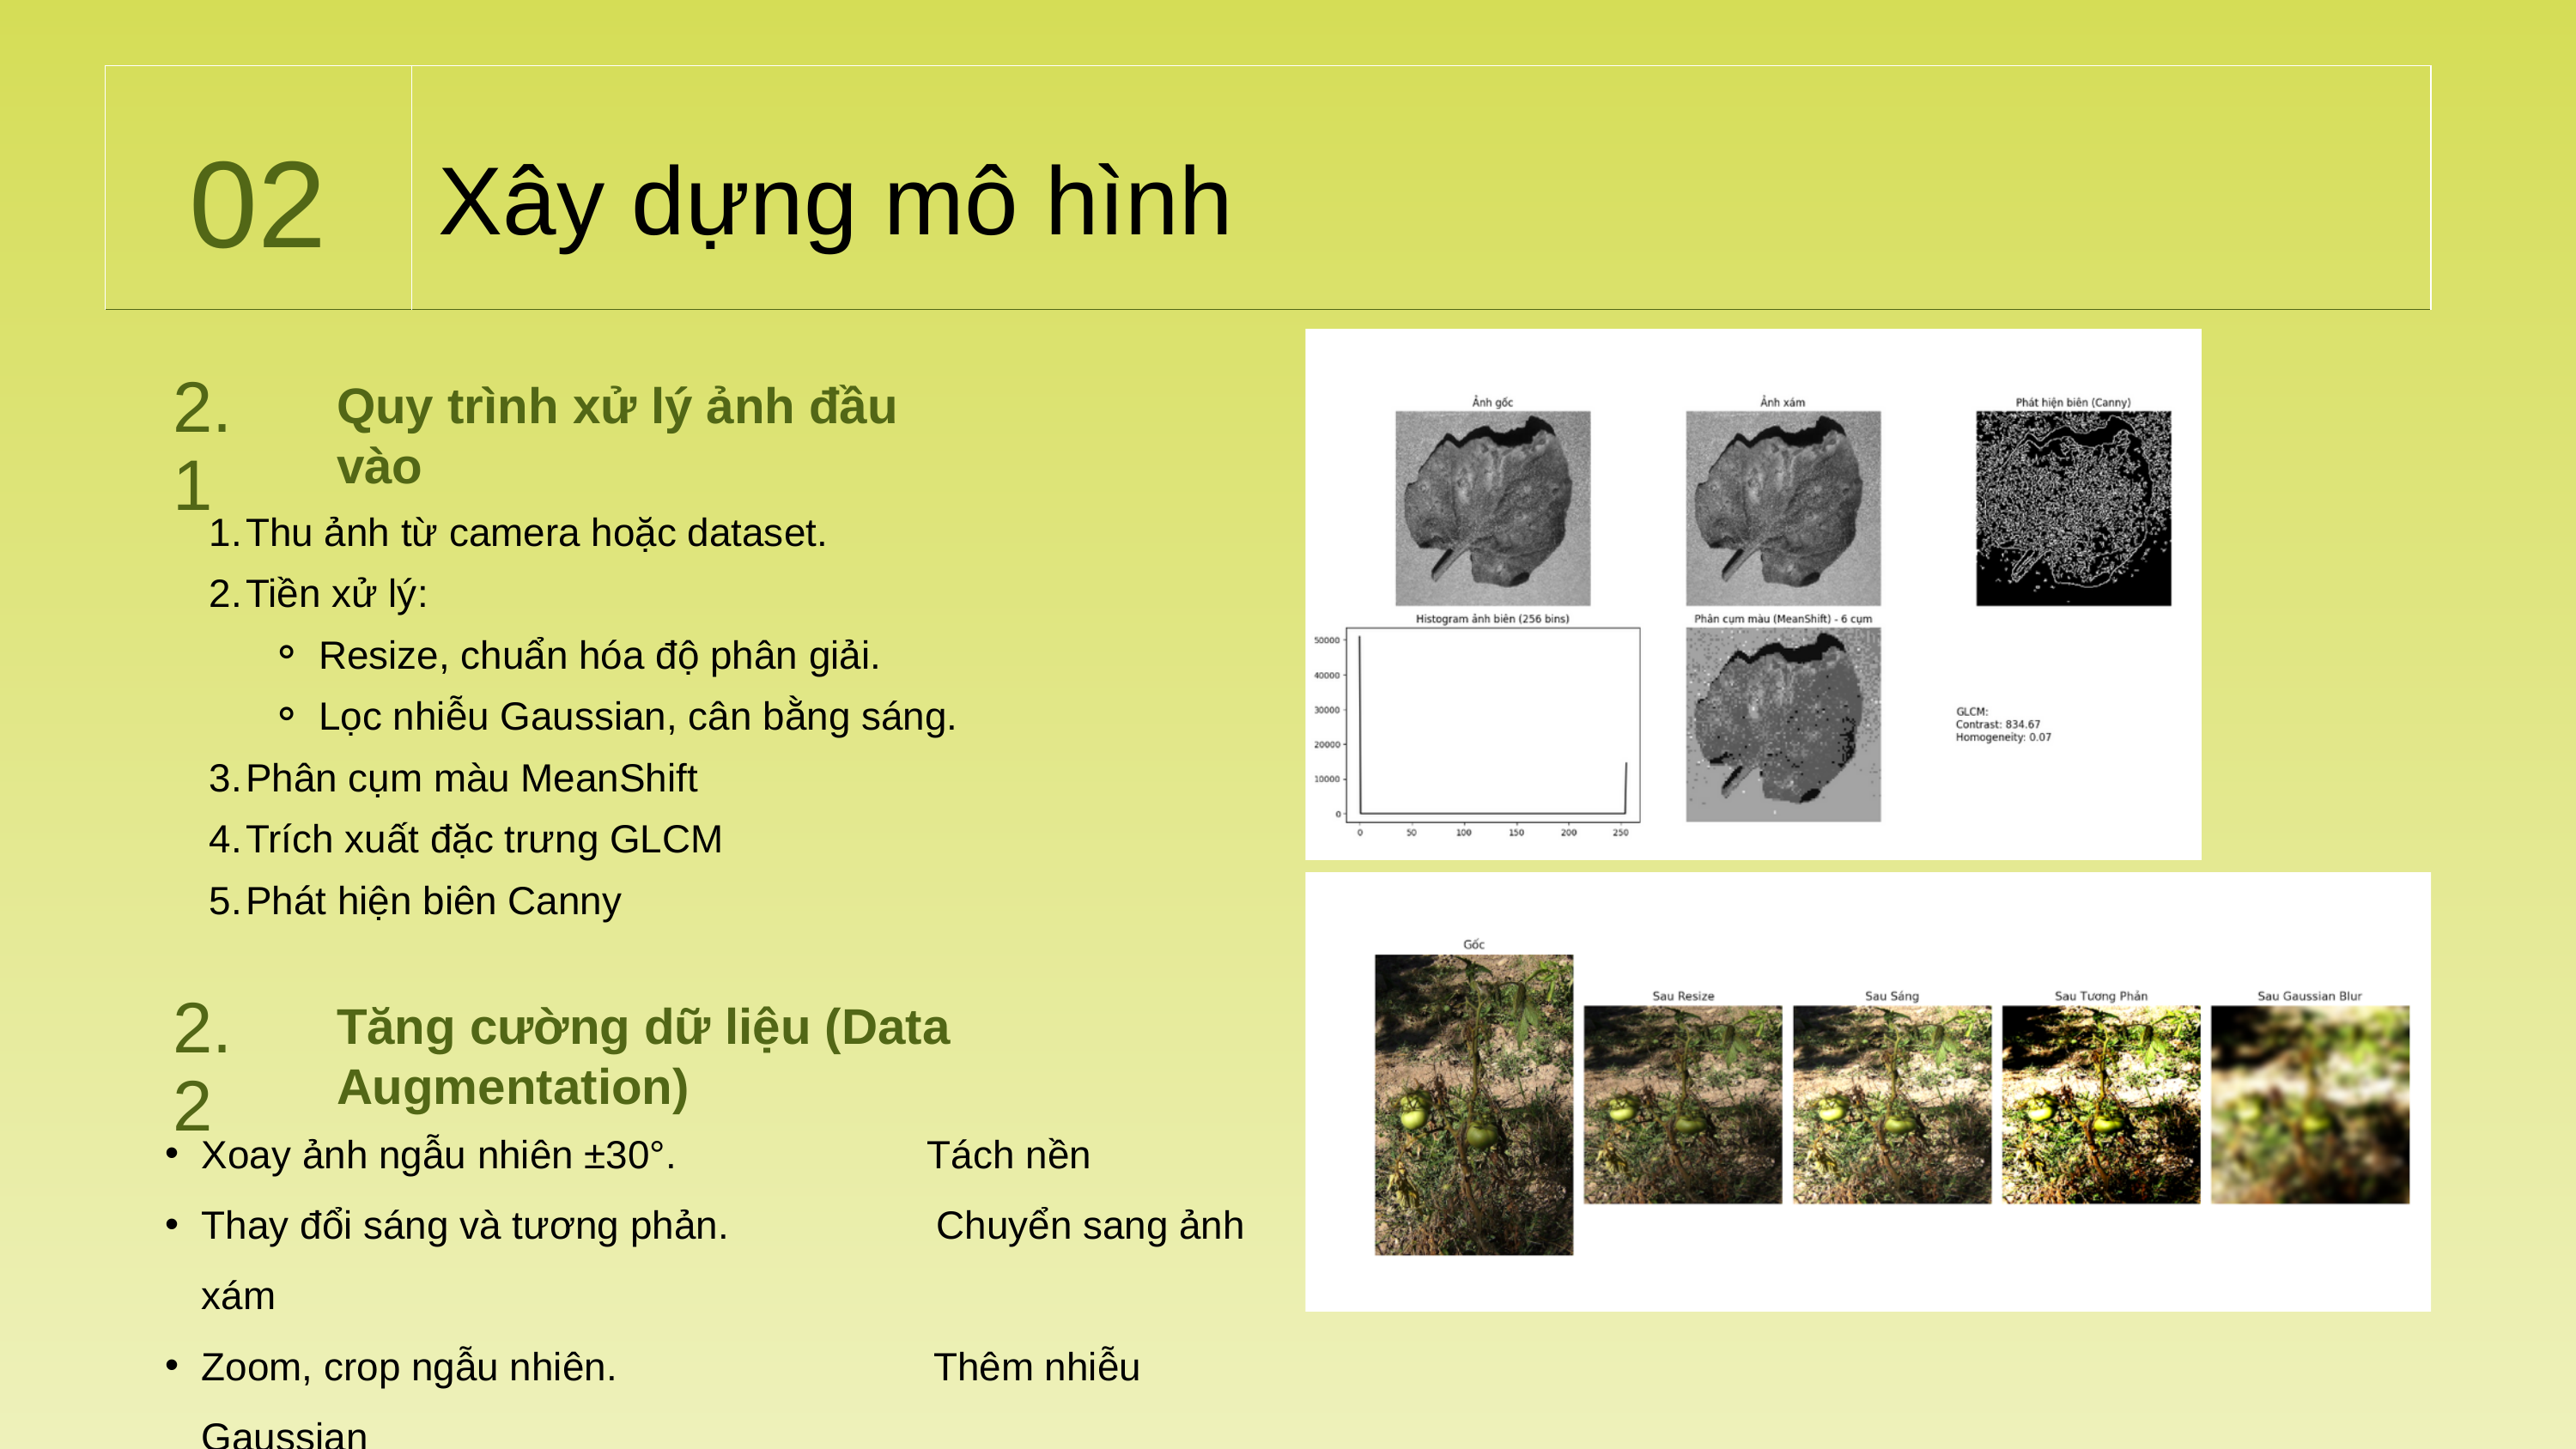

| 02 | Xây dựng mô hình |
| --- | --- |

2.1
Quy trình xử lý ảnh đầu vào
Thu ảnh từ camera hoặc dataset.
Tiền xử lý:
Resize, chuẩn hóa độ phân giải.
Lọc nhiễu Gaussian, cân bằng sáng.
Phân cụm màu MeanShift
Trích xuất đặc trưng GLCM
Phát hiện biên Canny

2.2
Tăng cường dữ liệu (Data Augmentation)
Xoay ảnh ngẫu nhiên ±30°.                       Tách nền
Thay đổi sáng và tương phản.                   Chuyển sang ảnh xám
Zoom, crop ngẫu nhiên.                             Thêm nhiễu Gaussian